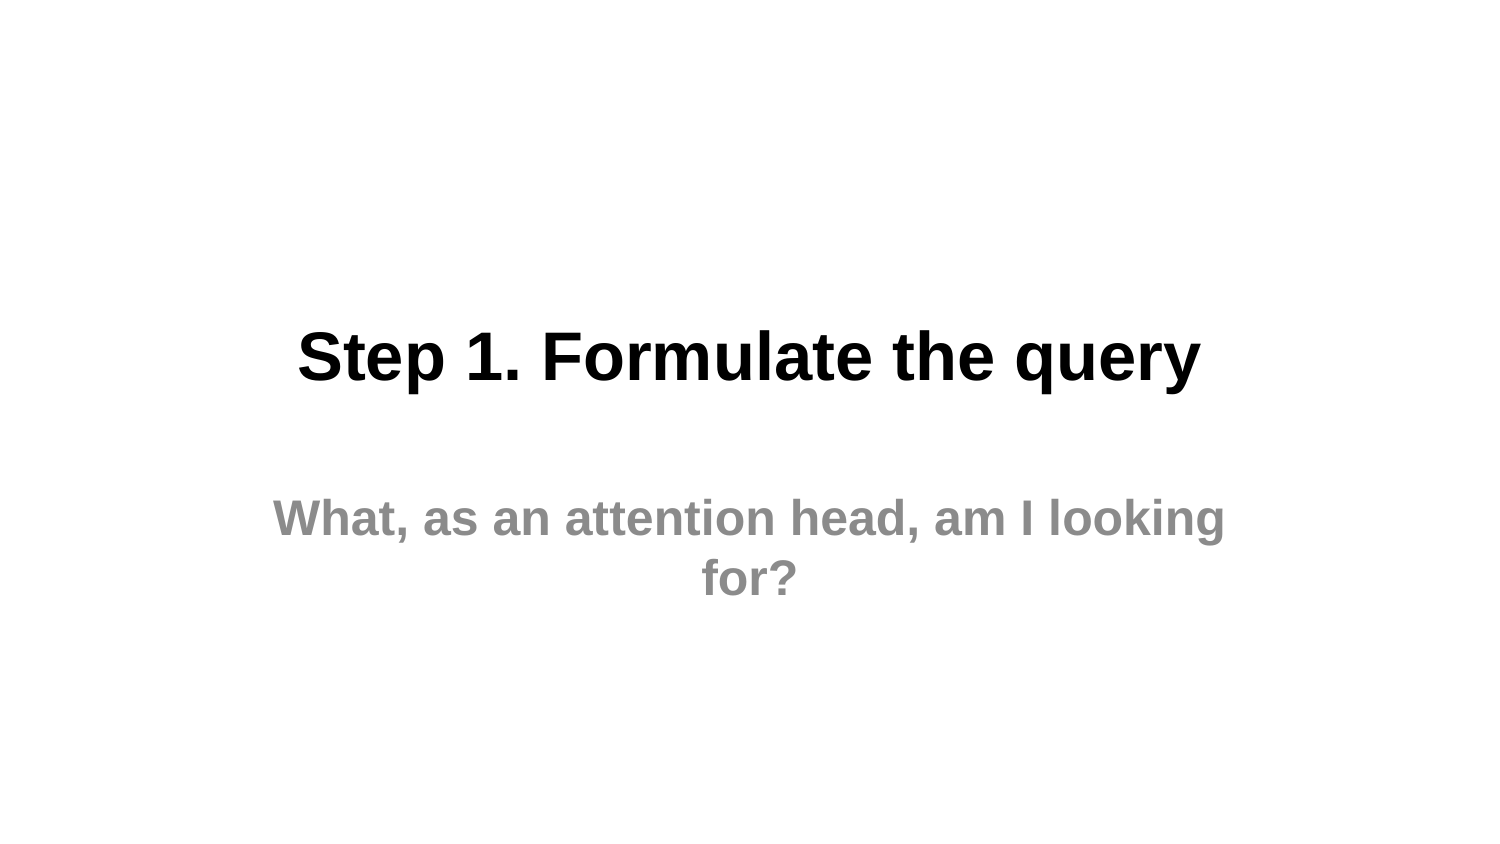

# Step 1. Formulate the query
What, as an attention head, am I looking for?